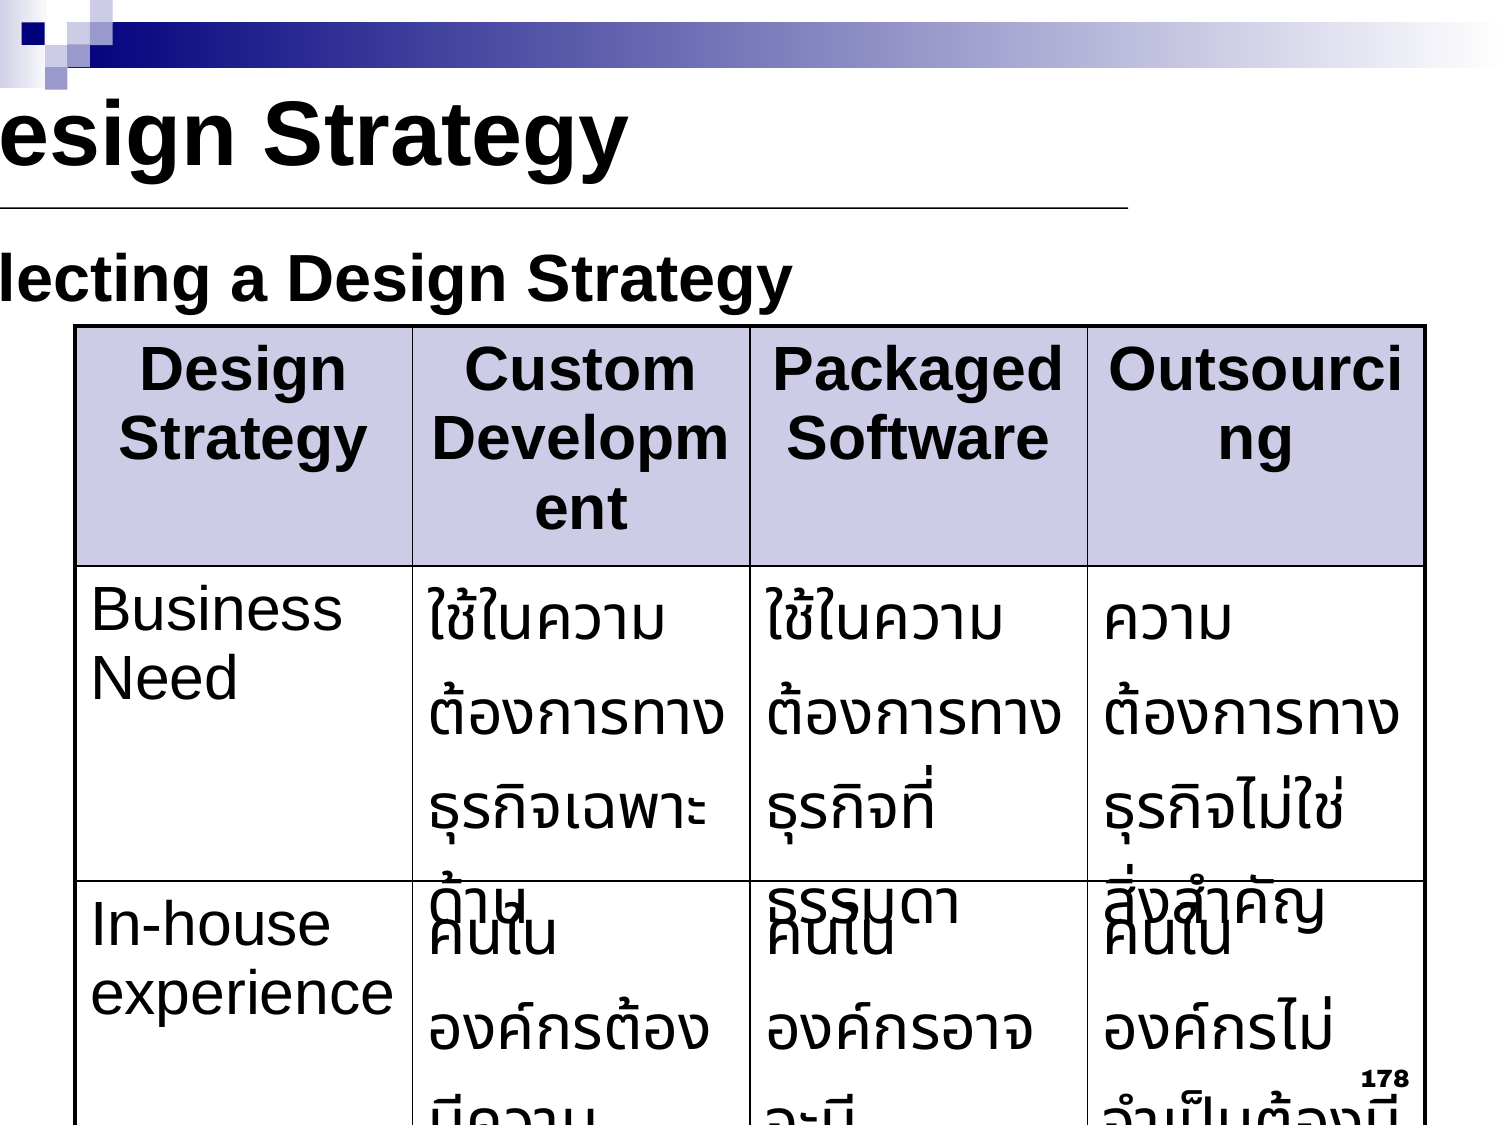

Design Strategy

Selecting a Design Strategy
| Design Strategy | Custom Development | Packaged Software | Outsourcing |
| --- | --- | --- | --- |
| Business Need | ใช้ในความต้องการทางธุรกิจเฉพาะด้าน | ใช้ในความต้องการทางธุรกิจที่ธรรมดา | ความต้องการทางธุรกิจไม่ใช่สิ่งสำคัญ |
| In-house experience | คนในองค์กรต้องมีความเชี่ยวชาญหรือ มีประสบการณ์ | คนในองค์กรอาจจะมีประสบการณ์เพียงเล็กน้อย | คนในองค์กรไม่จำเป็นต้องมีประสบการณ์เลย |
178